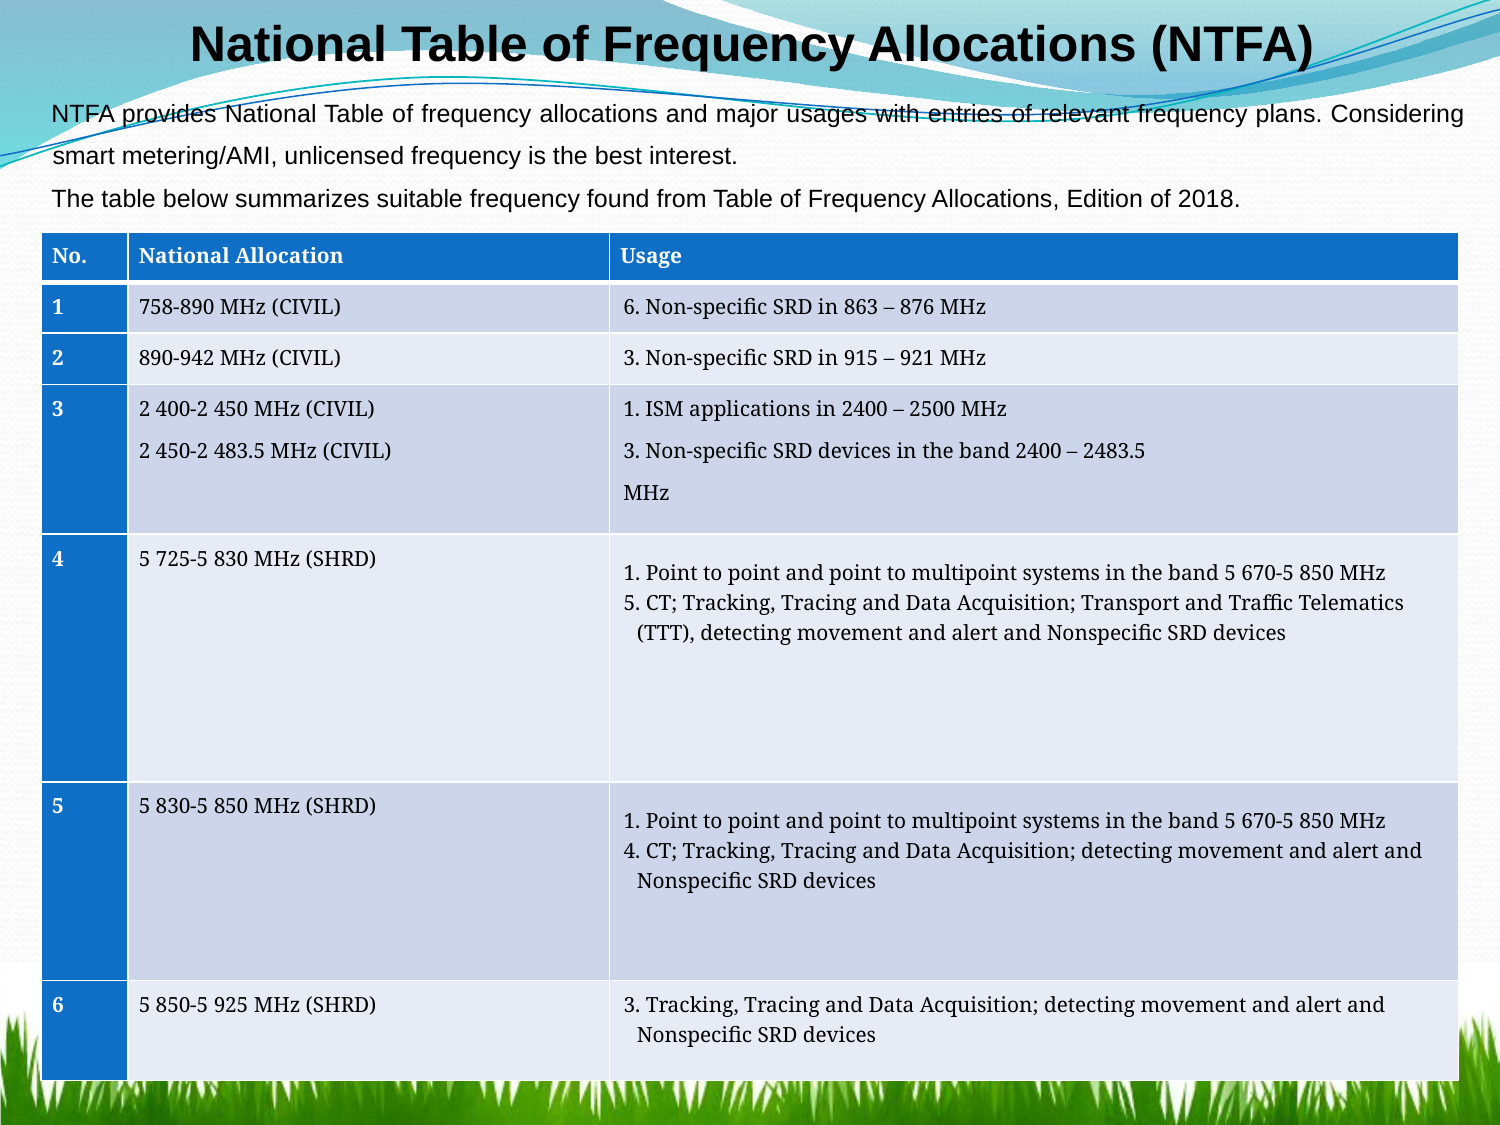

National Table of Frequency Allocations (NTFA)
NTFA provides National Table of frequency allocations and major usages with entries of relevant frequency plans. Considering smart metering/AMI, unlicensed frequency is the best interest.
The table below summarizes suitable frequency found from Table of Frequency Allocations, Edition of 2018.
| No. | National Allocation | Usage |
| --- | --- | --- |
| 1 | 758-890 MHz (CIVIL) | 6. Non-specific SRD in 863 – 876 MHz |
| 2 | 890-942 MHz (CIVIL) | 3. Non-specific SRD in 915 – 921 MHz |
| 3 | 2 400-2 450 MHz (CIVIL) 2 450-2 483.5 MHz (CIVIL) | 1. ISM applications in 2400 – 2500 MHz 3. Non-specific SRD devices in the band 2400 – 2483.5 MHz |
| 4 | 5 725-5 830 MHz (SHRD) | 1. Point to point and point to multipoint systems in the band 5 670-5 850 MHz 5. CT; Tracking, Tracing and Data Acquisition; Transport and Traffic Telematics (TTT), detecting movement and alert and Nonspecific SRD devices |
| 5 | 5 830-5 850 MHz (SHRD) | 1. Point to point and point to multipoint systems in the band 5 670-5 850 MHz 4. CT; Tracking, Tracing and Data Acquisition; detecting movement and alert and Nonspecific SRD devices |
| 6 | 5 850-5 925 MHz (SHRD) | 3. Tracking, Tracing and Data Acquisition; detecting movement and alert and Nonspecific SRD devices |